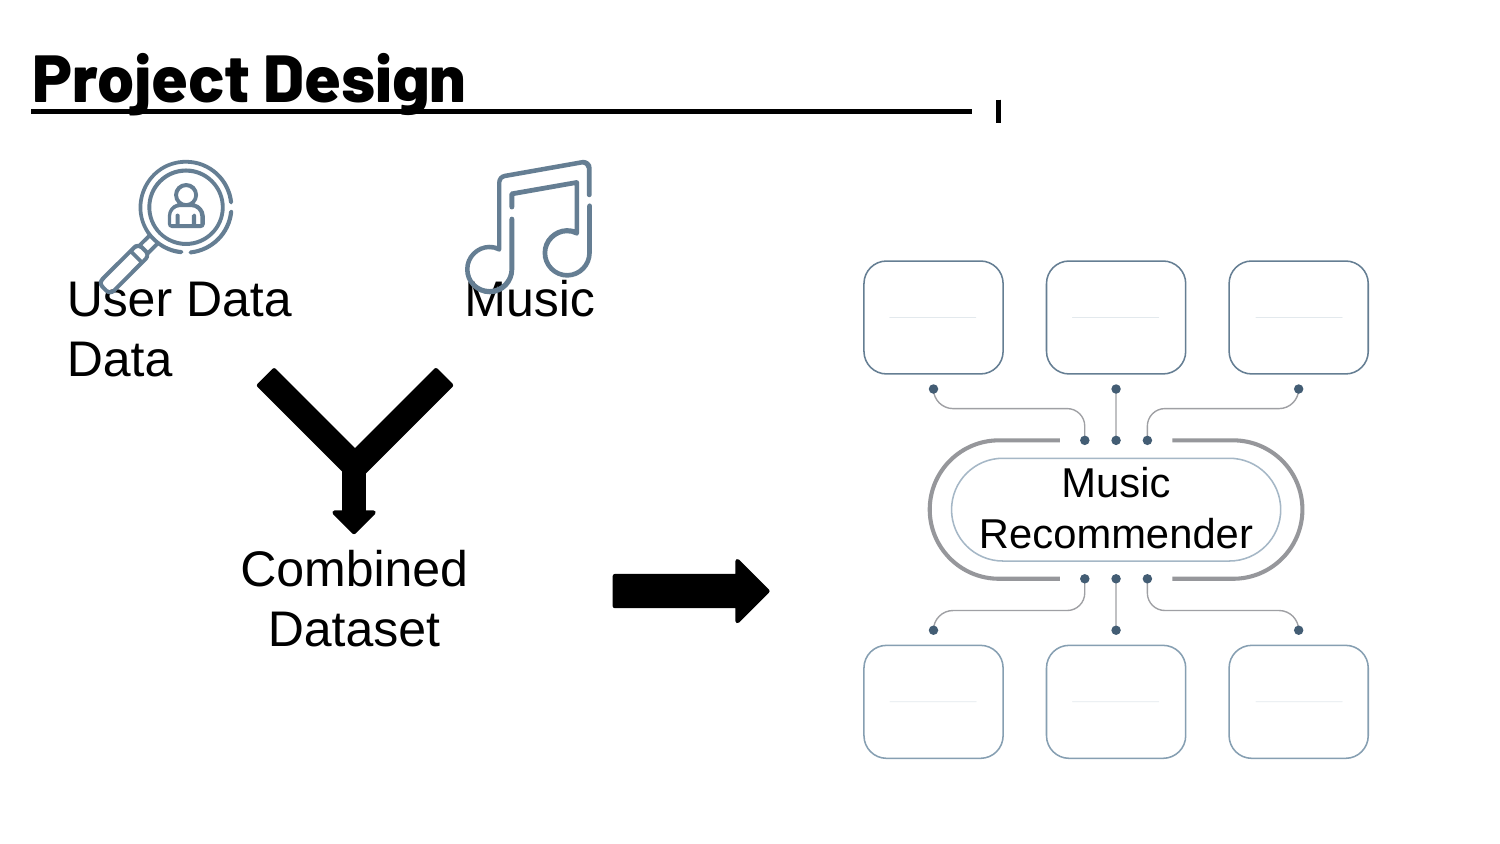

# Project Design

User Data	       Music Data

Music Recommender

Combined
Dataset